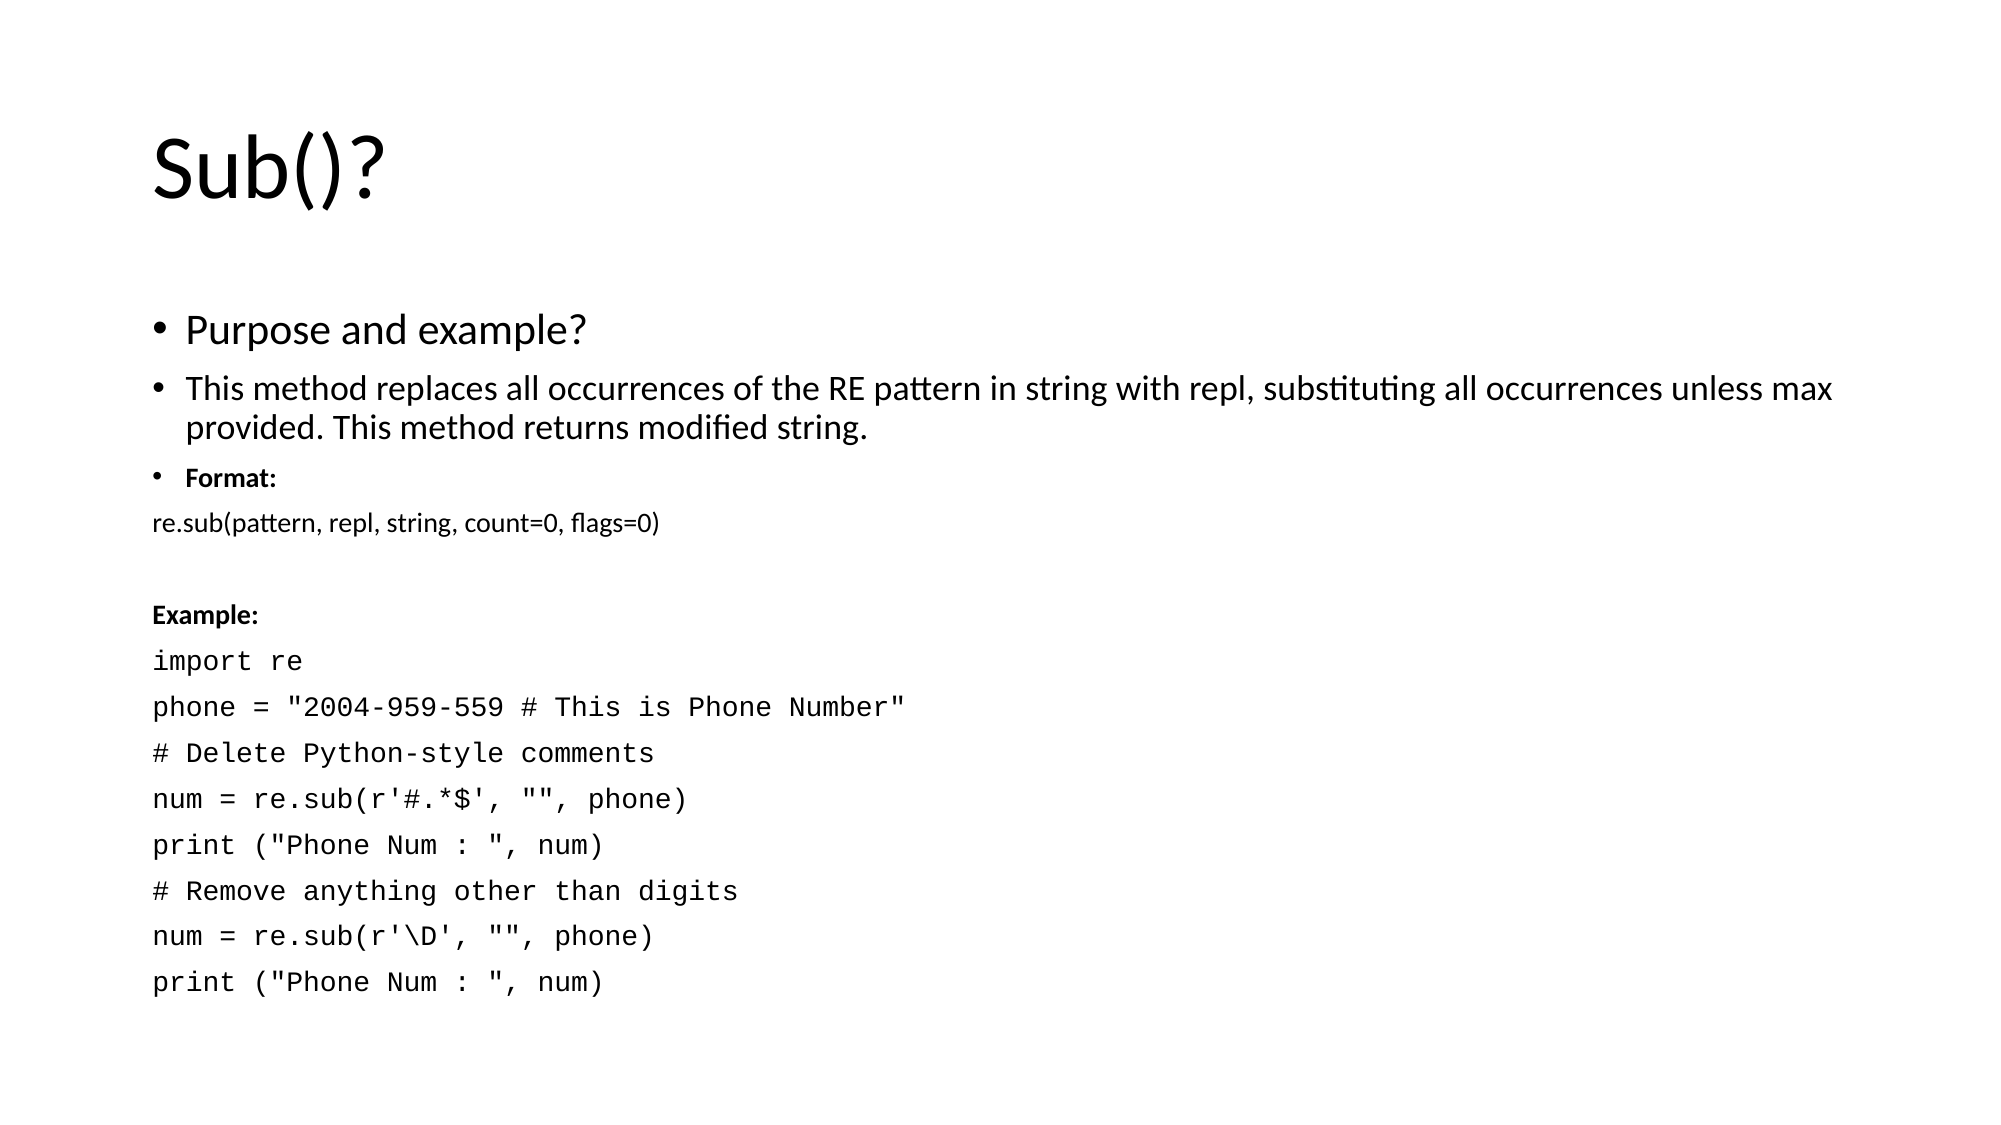

# Sub()?
Purpose and example?
This method replaces all occurrences of the RE pattern in string with repl, substituting all occurrences unless max provided. This method returns modified string.
Format:
re.sub(pattern, repl, string, count=0, flags=0)

Example:
import re
phone = "2004-959-559 # This is Phone Number"
# Delete Python-style comments
num = re.sub(r'#.*$', "", phone)
print ("Phone Num : ", num)
# Remove anything other than digits
num = re.sub(r'\D', "", phone)
print ("Phone Num : ", num)